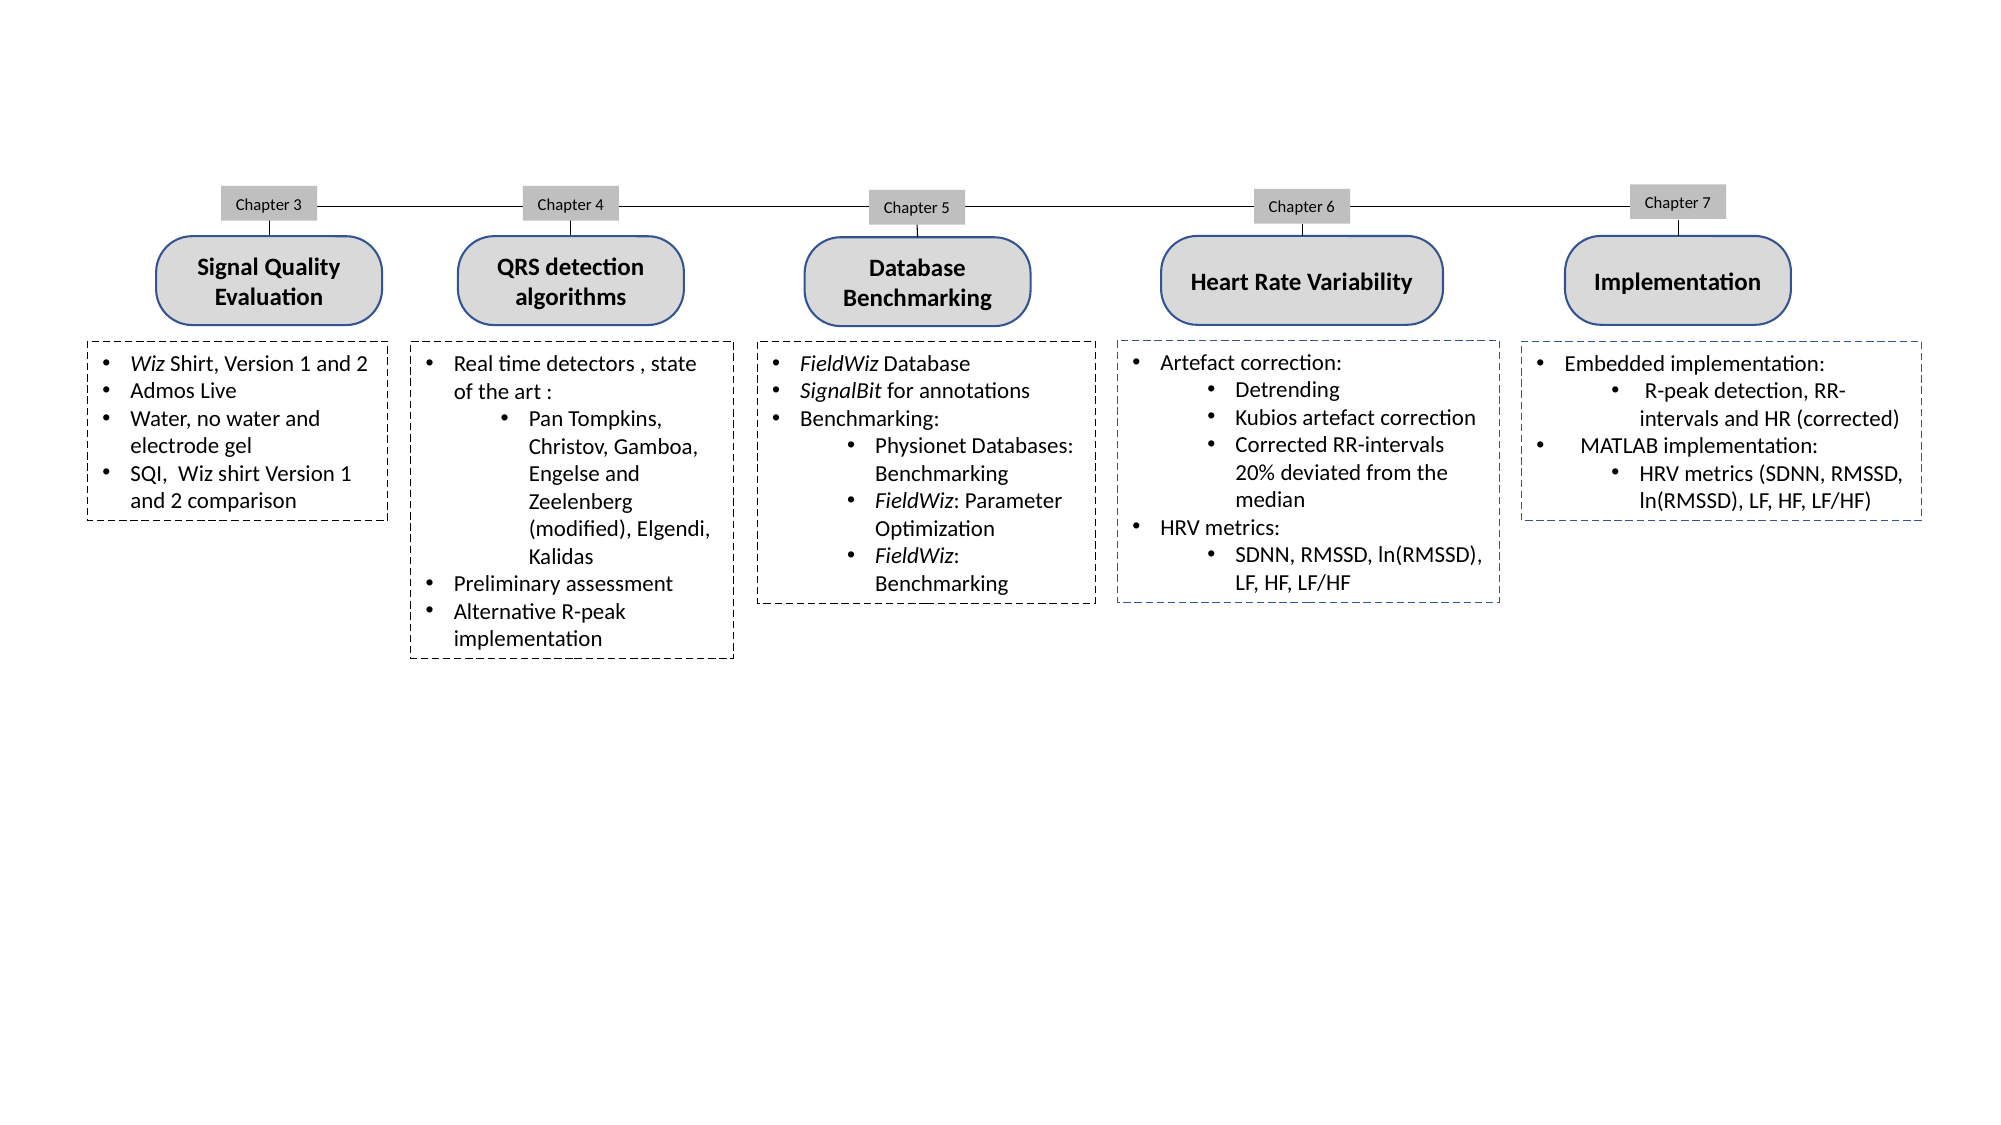

Chapter 7
Implementation
Embedded implementation:
 R-peak detection, RR-intervals and HR (corrected)
   MATLAB implementation:
HRV metrics (SDNN, RMSSD, ln(RMSSD), LF, HF, LF/HF)
Chapter 3
Chapter 4
QRS detection algorithms
Chapter 6
Heart Rate Variability
Chapter 5
Database Benchmarking
Signal Quality Evaluation
Artefact correction:
Detrending
Kubios artefact correction
Corrected RR-intervals 20% deviated from the median
HRV metrics:
SDNN, RMSSD, ln(RMSSD), LF, HF, LF/HF
Wiz Shirt, Version 1 and 2
Admos Live
Water, no water and electrode gel
SQI,  Wiz shirt Version 1 and 2 comparison
FieldWiz Database
SignalBit for annotations
Benchmarking:
Physionet Databases: Benchmarking
FieldWiz: Parameter Optimization
FieldWiz: Benchmarking
Real time detectors , state of the art :
Pan Tompkins, Christov, Gamboa, Engelse and Zeelenberg (modified), Elgendi, Kalidas
Preliminary assessment
Alternative R-peak implementation